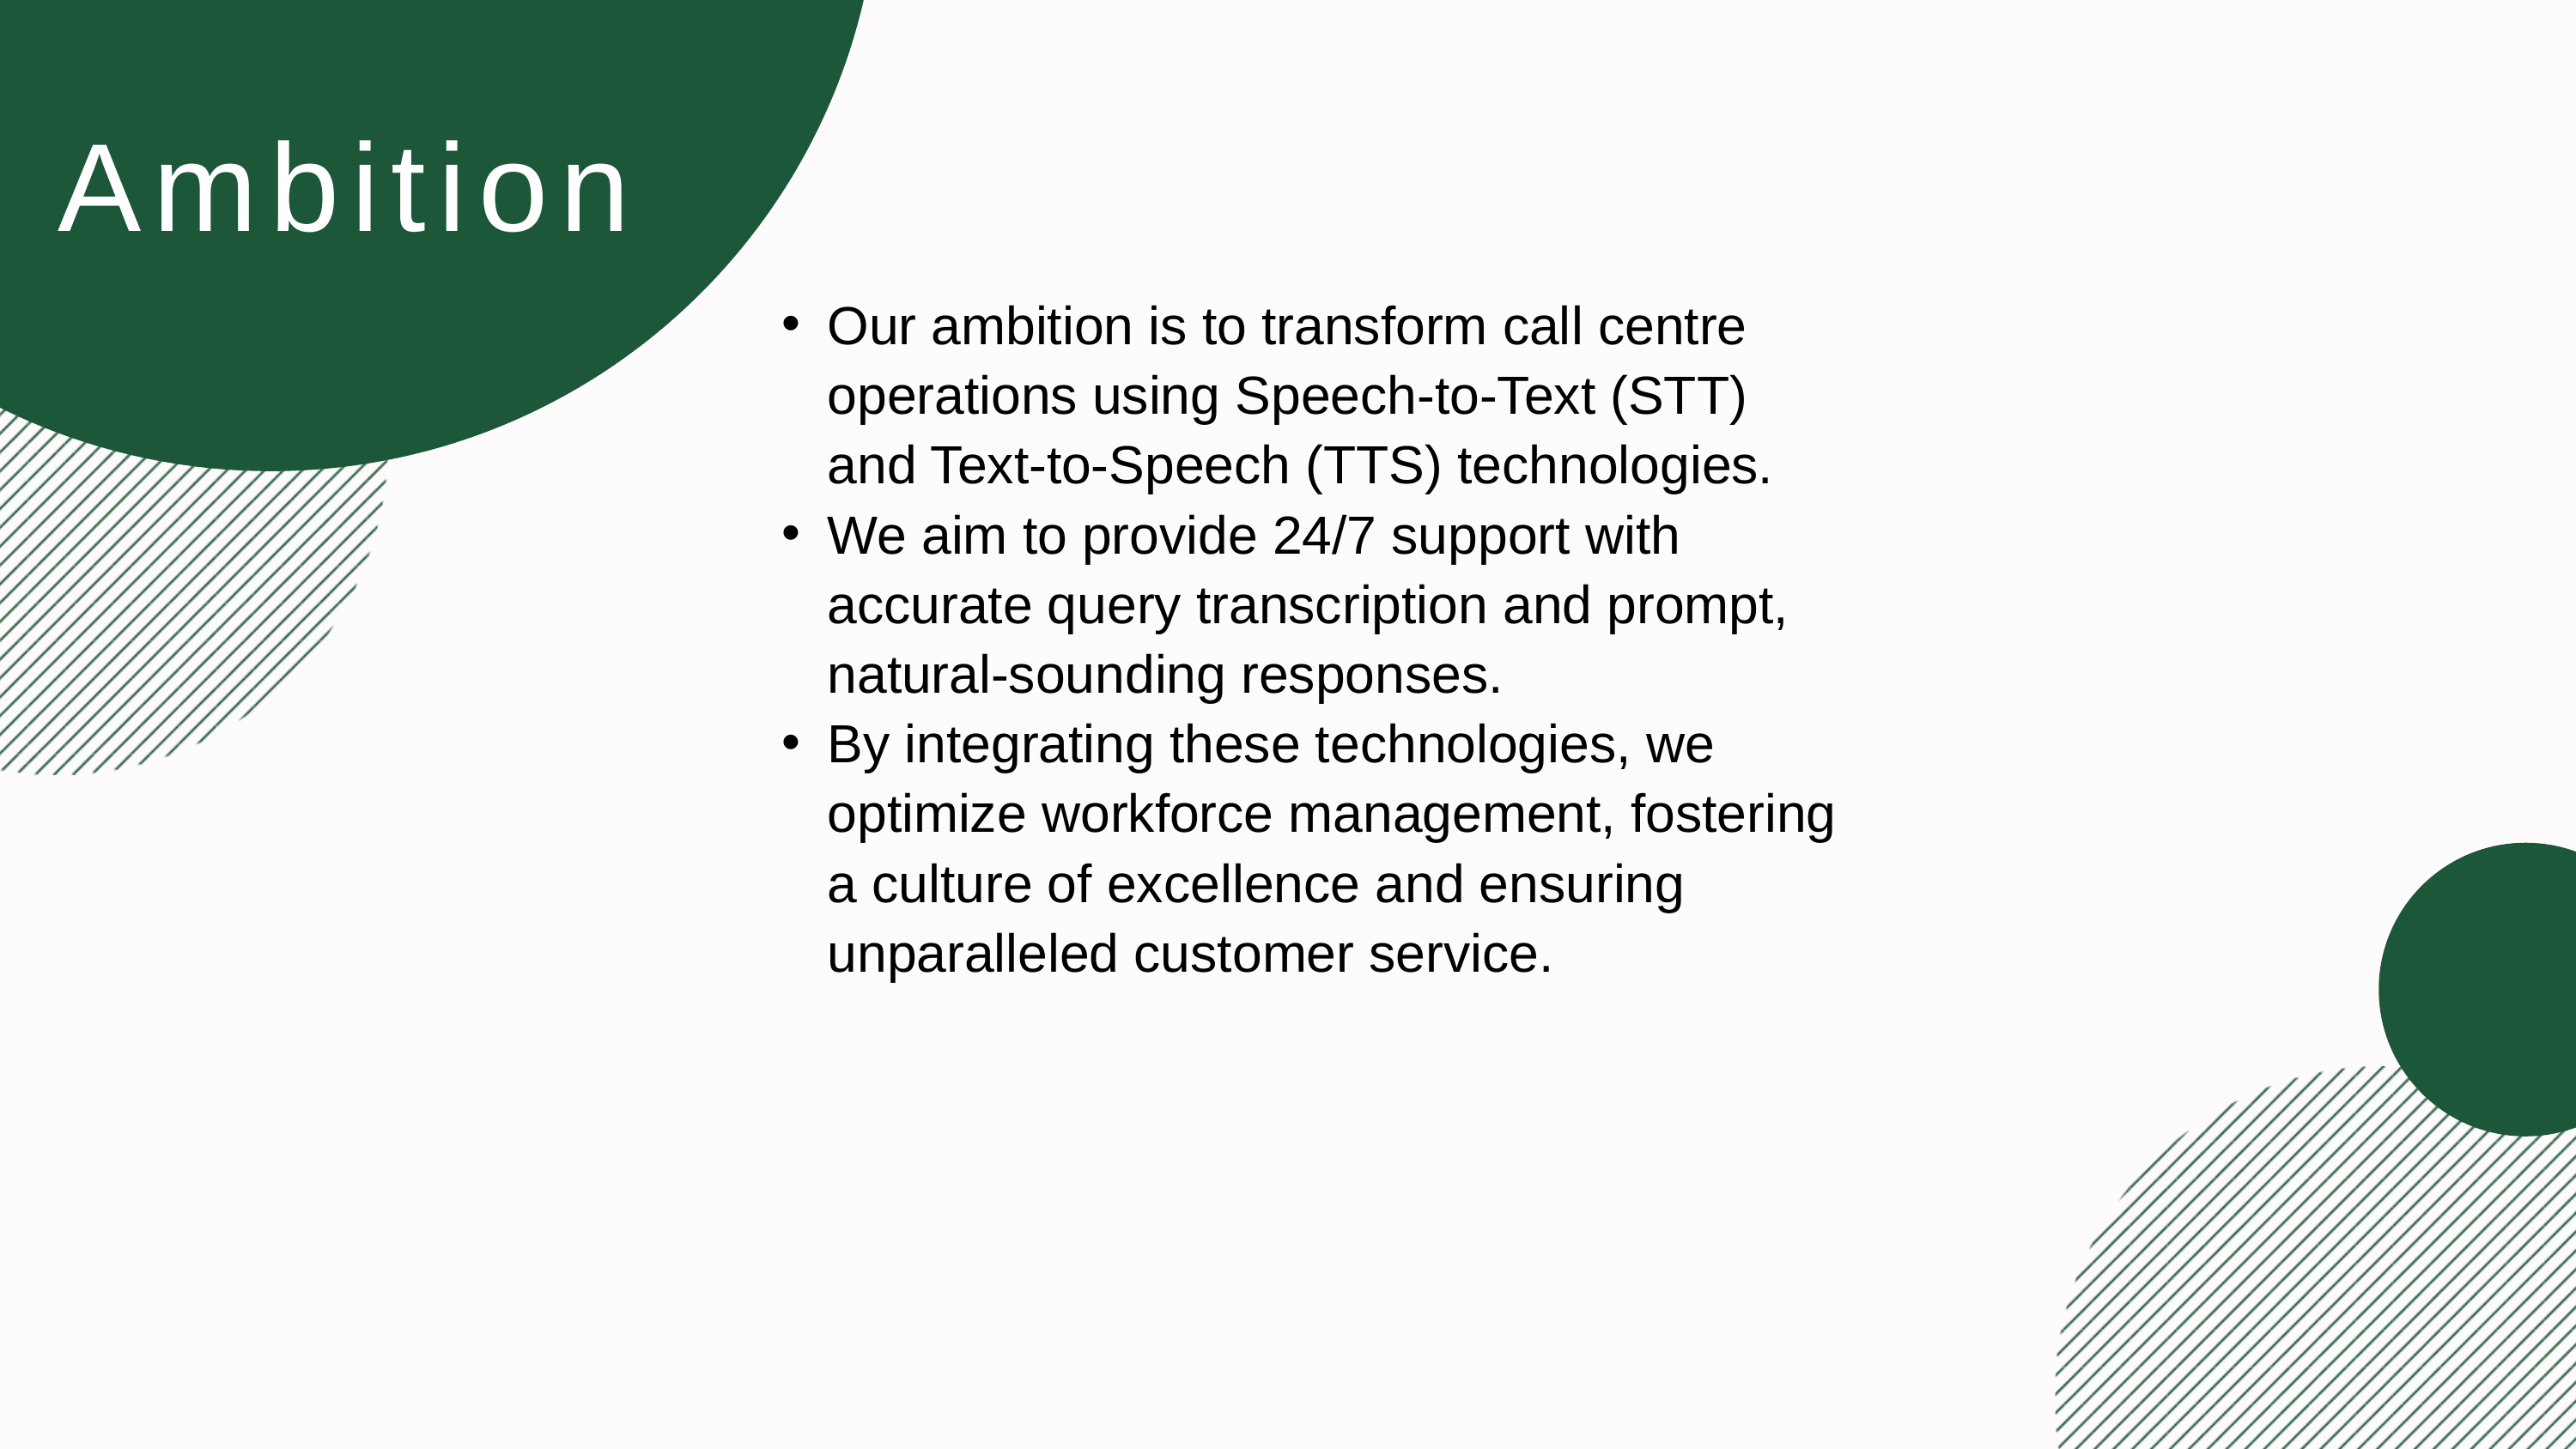

Ambition

Our ambition is to transform call centre operations using Speech-to-Text (STT) and Text-to-Speech (TTS) technologies.
We aim to provide 24/7 support with accurate query transcription and prompt, natural-sounding responses.
By integrating these technologies, we optimize workforce management, fostering a culture of excellence and ensuring unparalleled customer service.